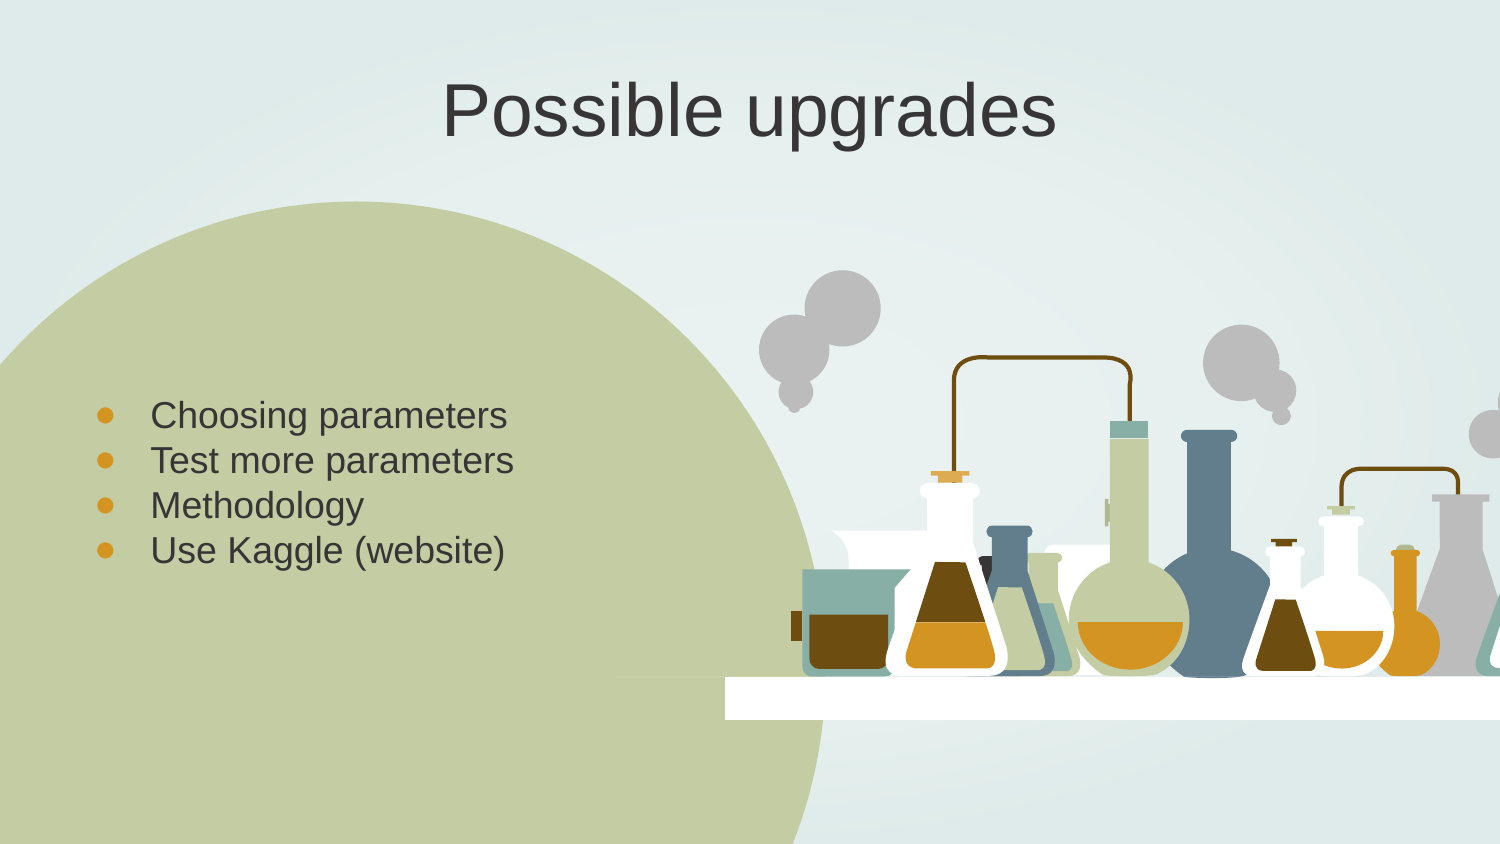

# Possible upgrades

Choosing parameters
Test more parameters
Methodology
Use Kaggle (website)